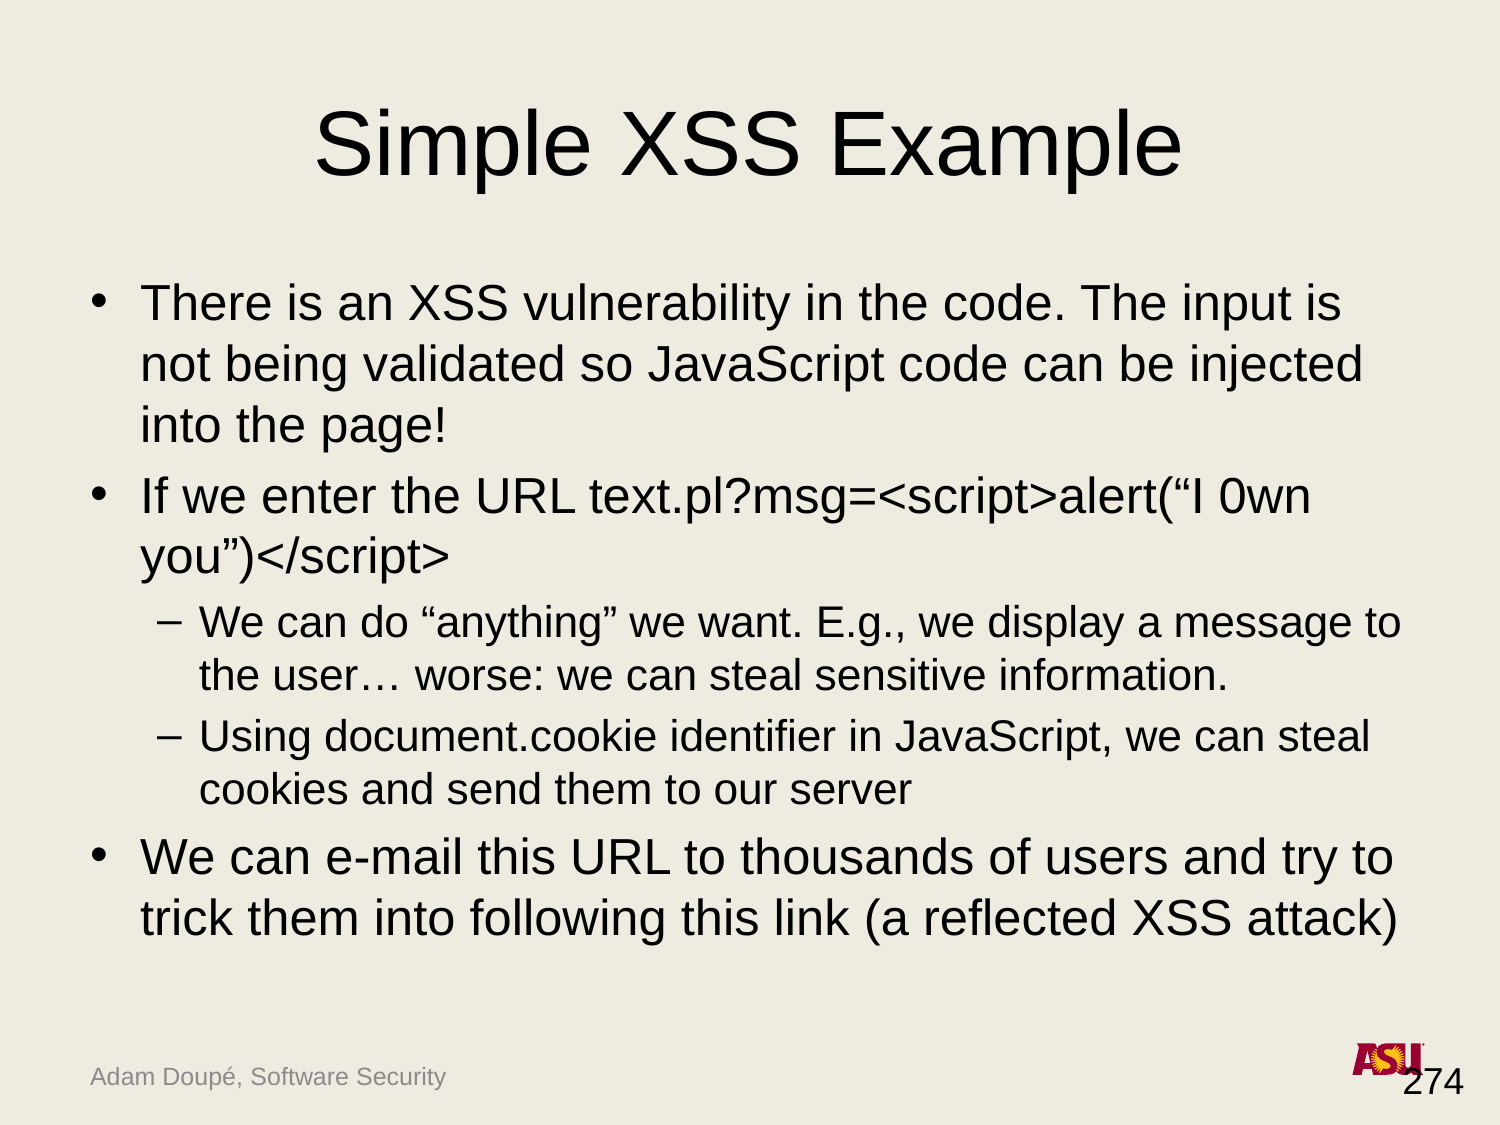

# Simple XSS Example
There is an XSS vulnerability in the code. The input is not being validated so JavaScript code can be injected into the page!
If we enter the URL text.pl?msg=<script>alert(“I 0wn you”)</script>
We can do “anything” we want. E.g., we display a message to the user… worse: we can steal sensitive information.
Using document.cookie identifier in JavaScript, we can steal cookies and send them to our server
We can e-mail this URL to thousands of users and try to trick them into following this link (a reflected XSS attack)
274